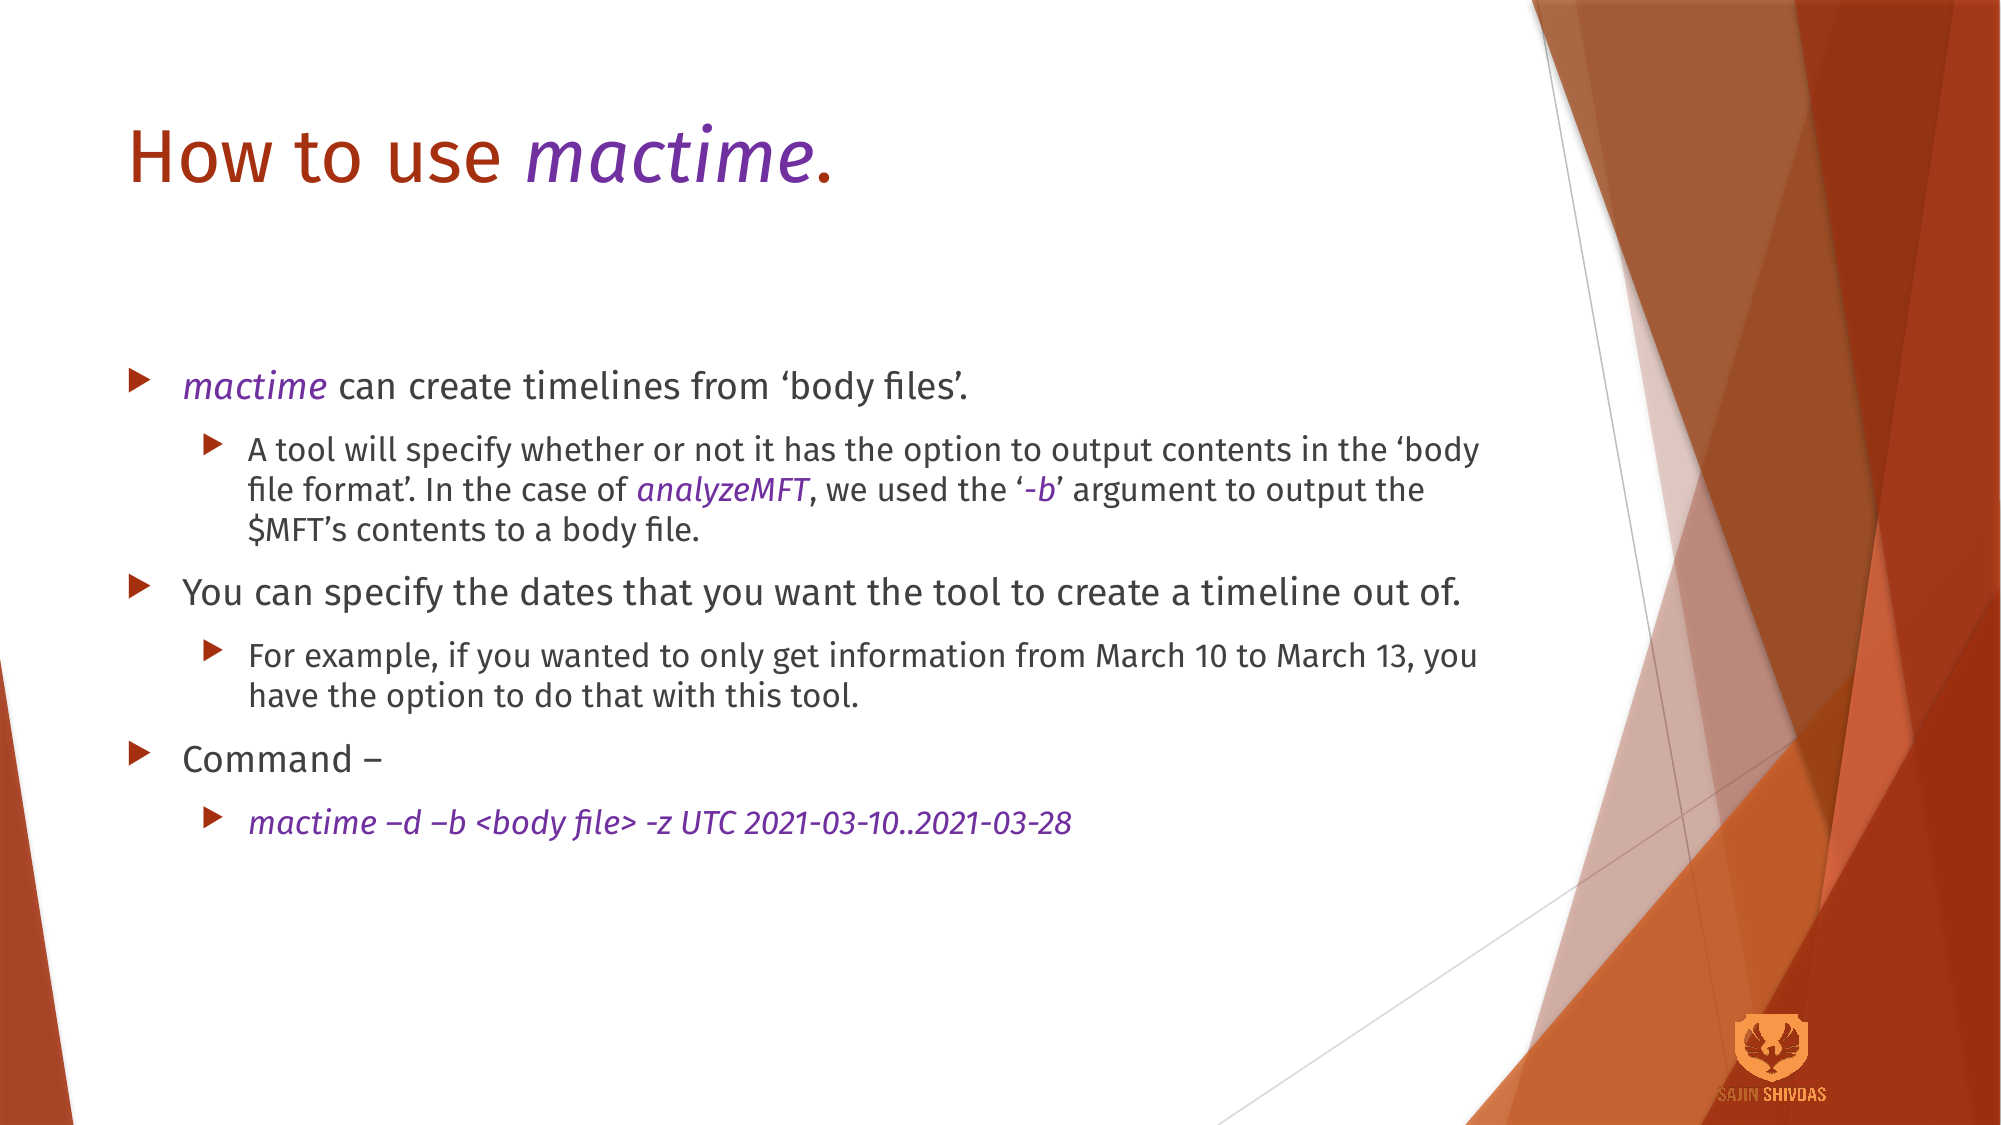

# How to use mactime.
mactime can create timelines from ‘body files’.
A tool will specify whether or not it has the option to output contents in the ‘body file format’. In the case of analyzeMFT, we used the ‘-b’ argument to output the $MFT’s contents to a body file.
You can specify the dates that you want the tool to create a timeline out of.
For example, if you wanted to only get information from March 10 to March 13, you have the option to do that with this tool.
Command –
mactime –d –b <body file> -z UTC 2021-03-10..2021-03-28